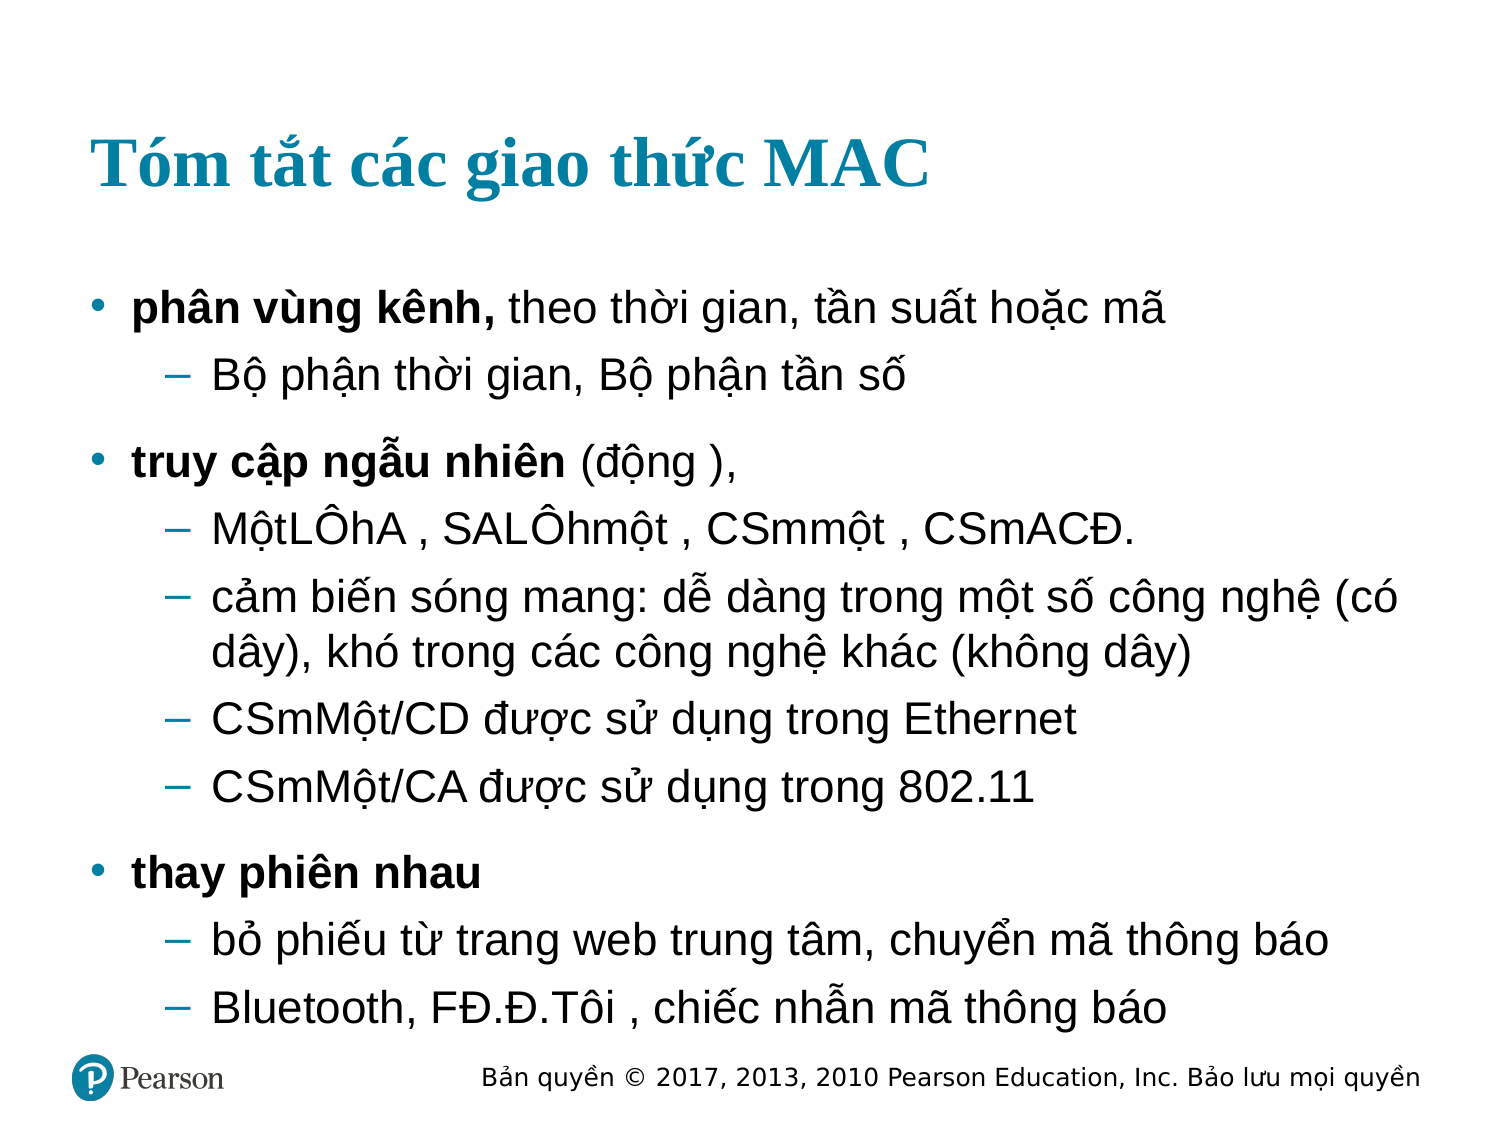

# Tóm tắt các giao thức MAC
phân vùng kênh, theo thời gian, tần suất hoặc mã
Bộ phận thời gian, Bộ phận tần số
truy cập ngẫu nhiên (động ),
Một L Ô h A , SA L Ô h một , C S m một , C S m AC Đ.
cảm biến sóng mang: dễ dàng trong một số công nghệ (có dây), khó trong các công nghệ khác (không dây)
C S m Một / C D được sử dụng trong Ethernet
C S m Một / C A được sử dụng trong 802.11
thay phiên nhau
bỏ phiếu từ trang web trung tâm, chuyển mã thông báo
Bluetooth, F Đ. Đ. Tôi , chiếc nhẫn mã thông báo